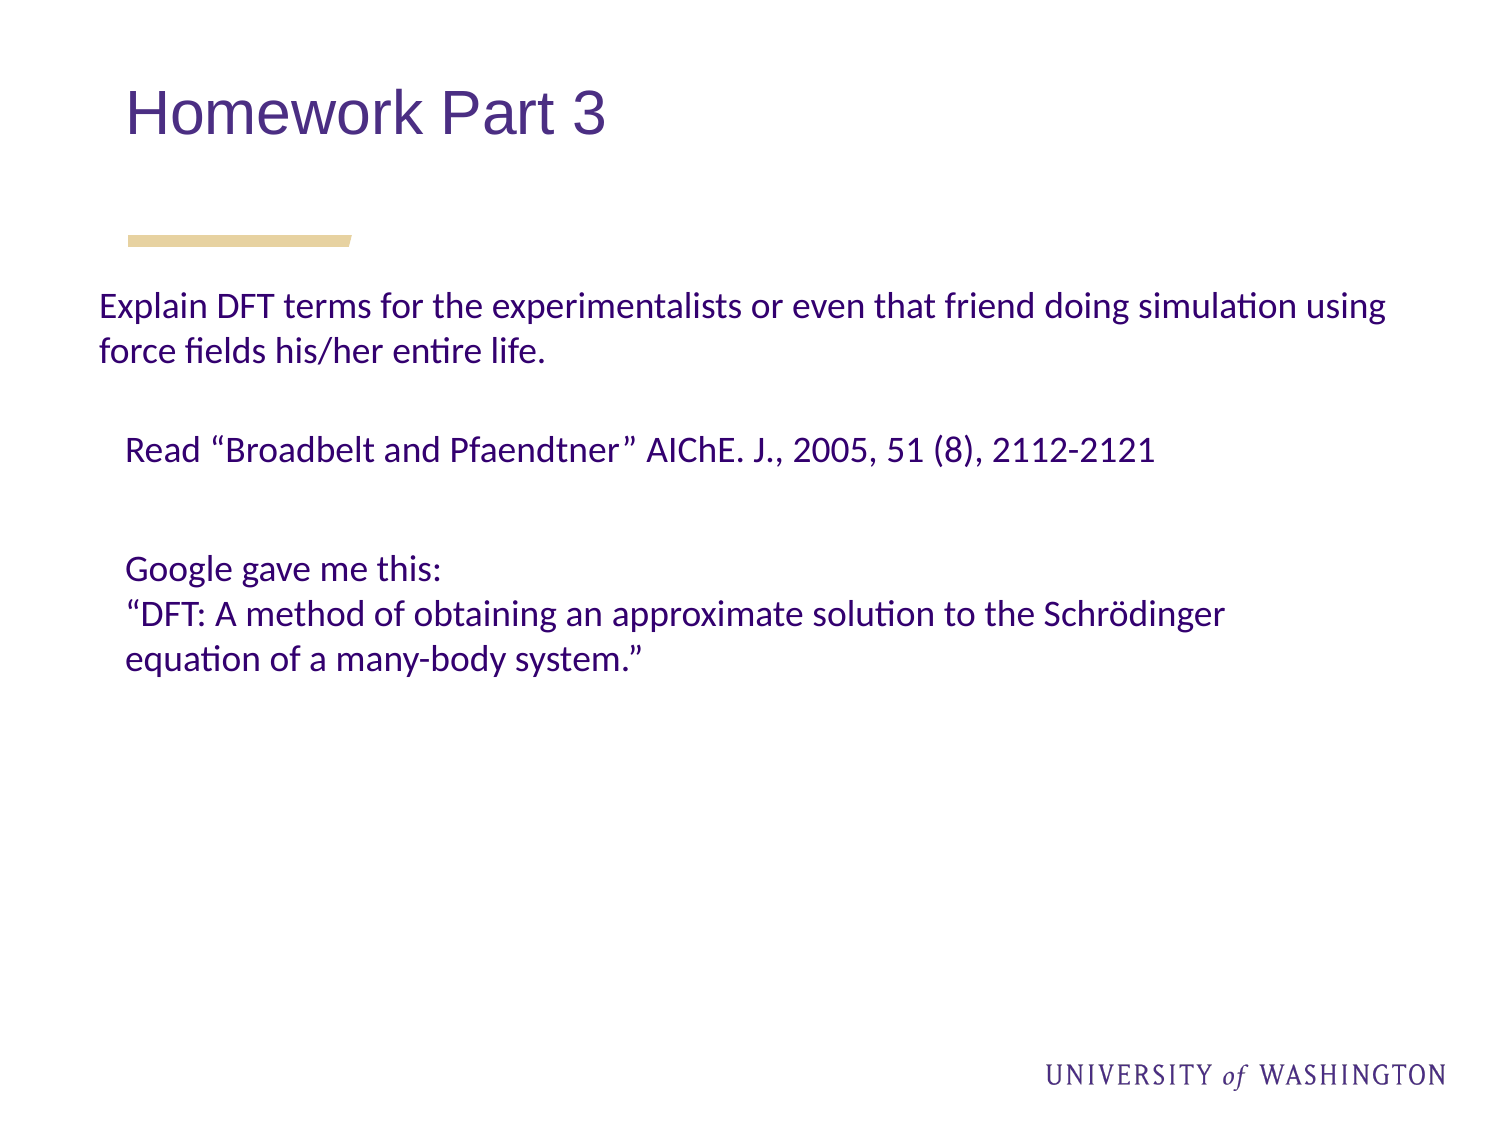

Homework Part 3
Explain DFT terms for the experimentalists or even that friend doing simulation using force fields his/her entire life.
Read “Broadbelt and Pfaendtner” AIChE. J., 2005, 51 (8), 2112-2121
Google gave me this:
“DFT: A method of obtaining an approximate solution to the Schrödinger equation of a many-body system.”